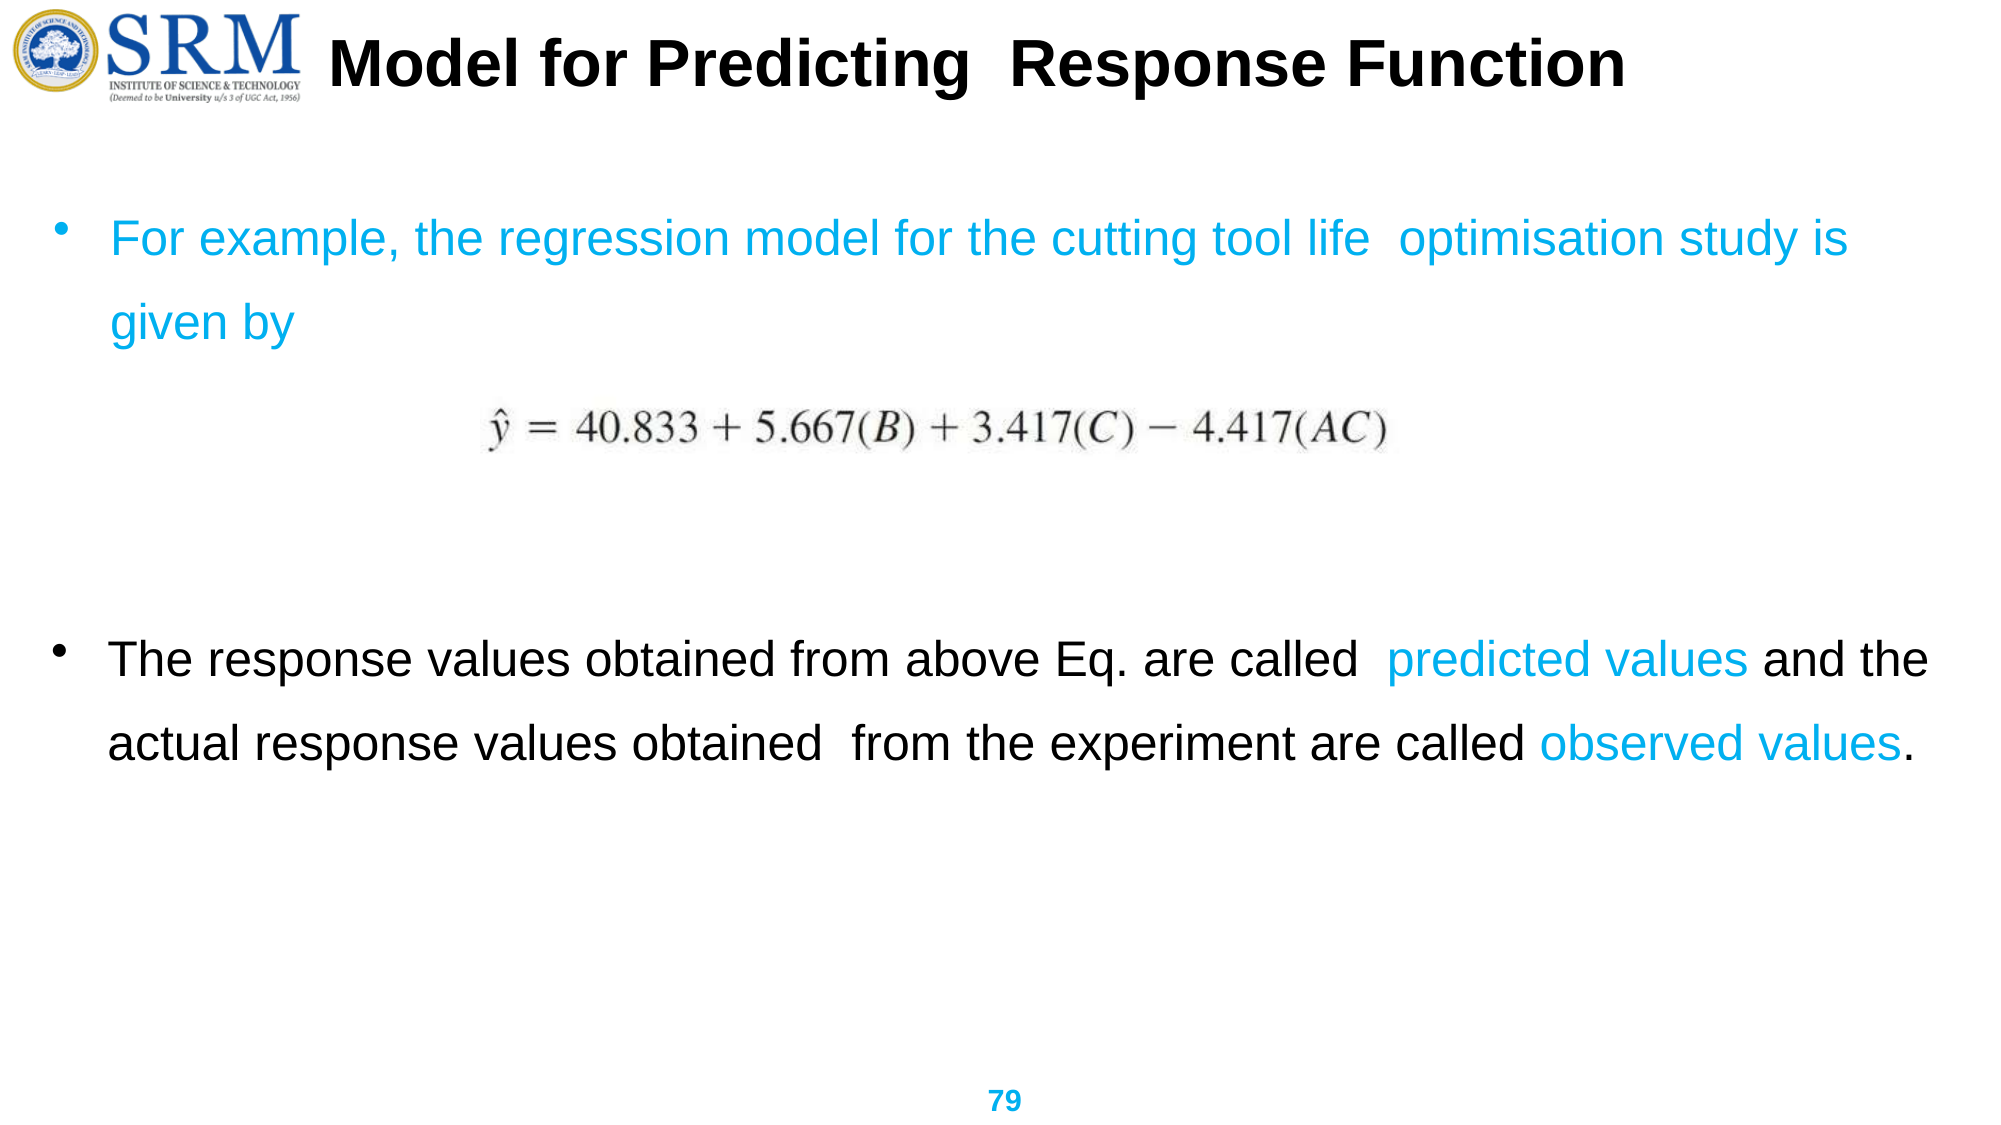

# Model for Predicting  Response Function
For example, the regression model for the cutting tool life  optimisation study is given by

The response values obtained from above Eq. are called  predicted values and the actual response values obtained  from the experiment are called observed values.
79